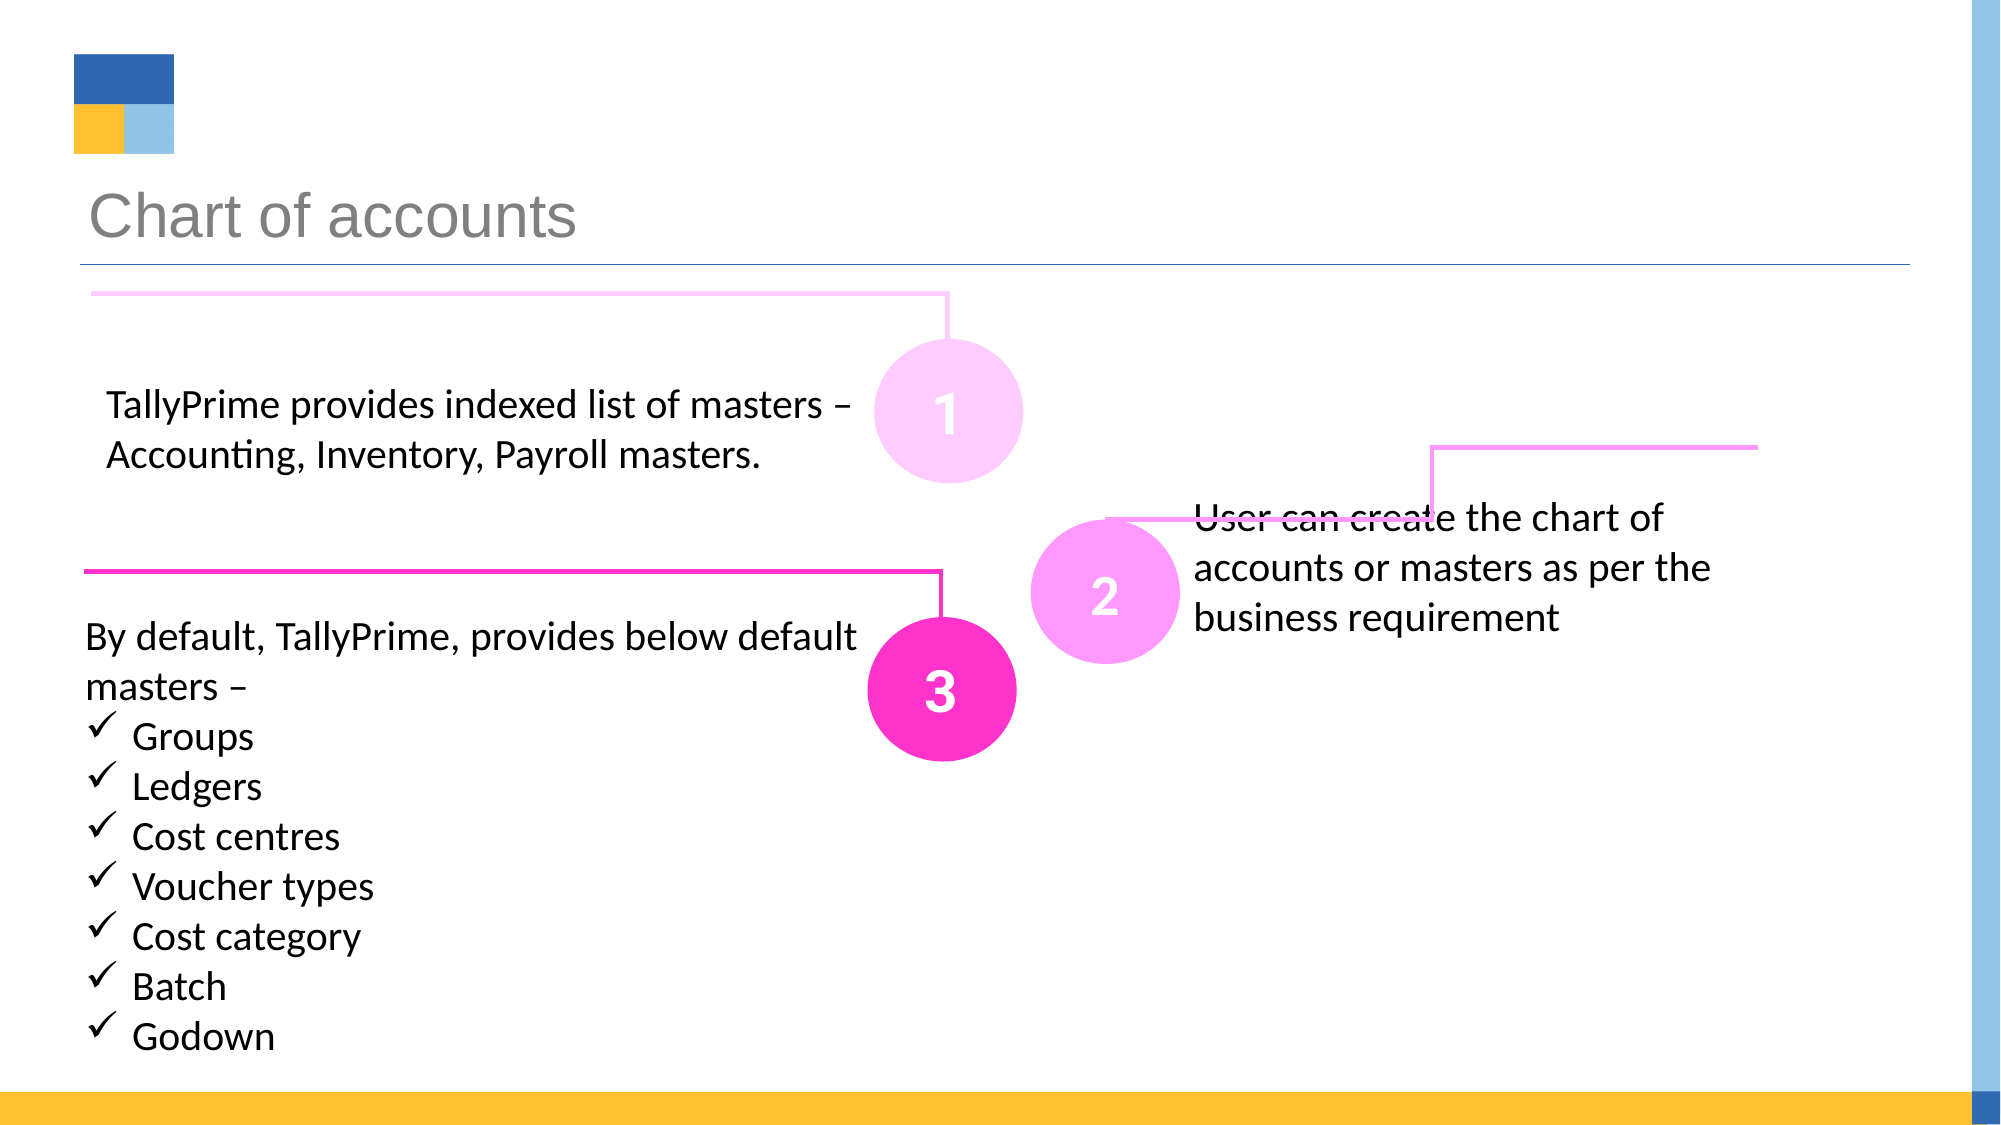

# Chart of accounts

1
TallyPrime provides indexed list of masters – Accounting, Inventory, Payroll masters.
User can create the chart of accounts or masters as per the business requirement
2
1
By default, TallyPrime, provides below default masters –
Groups
Ledgers
Cost centres
Voucher types
Cost category
Batch
Godown

3